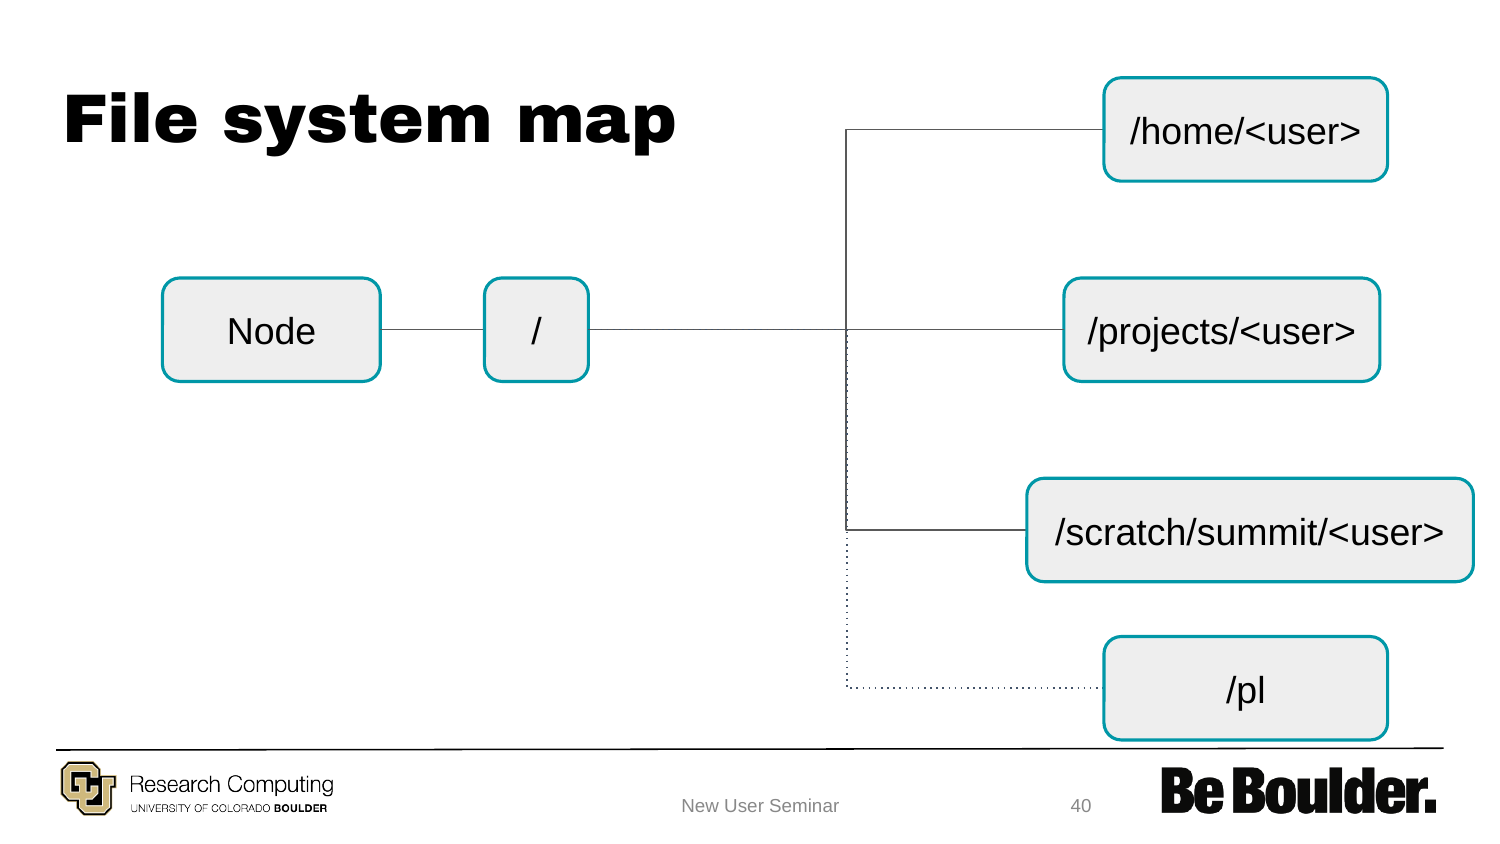

# File system map
/home/<user>
/projects/<user>
Node
/scratch/summit/<user>
/
/pl
New User Seminar
40